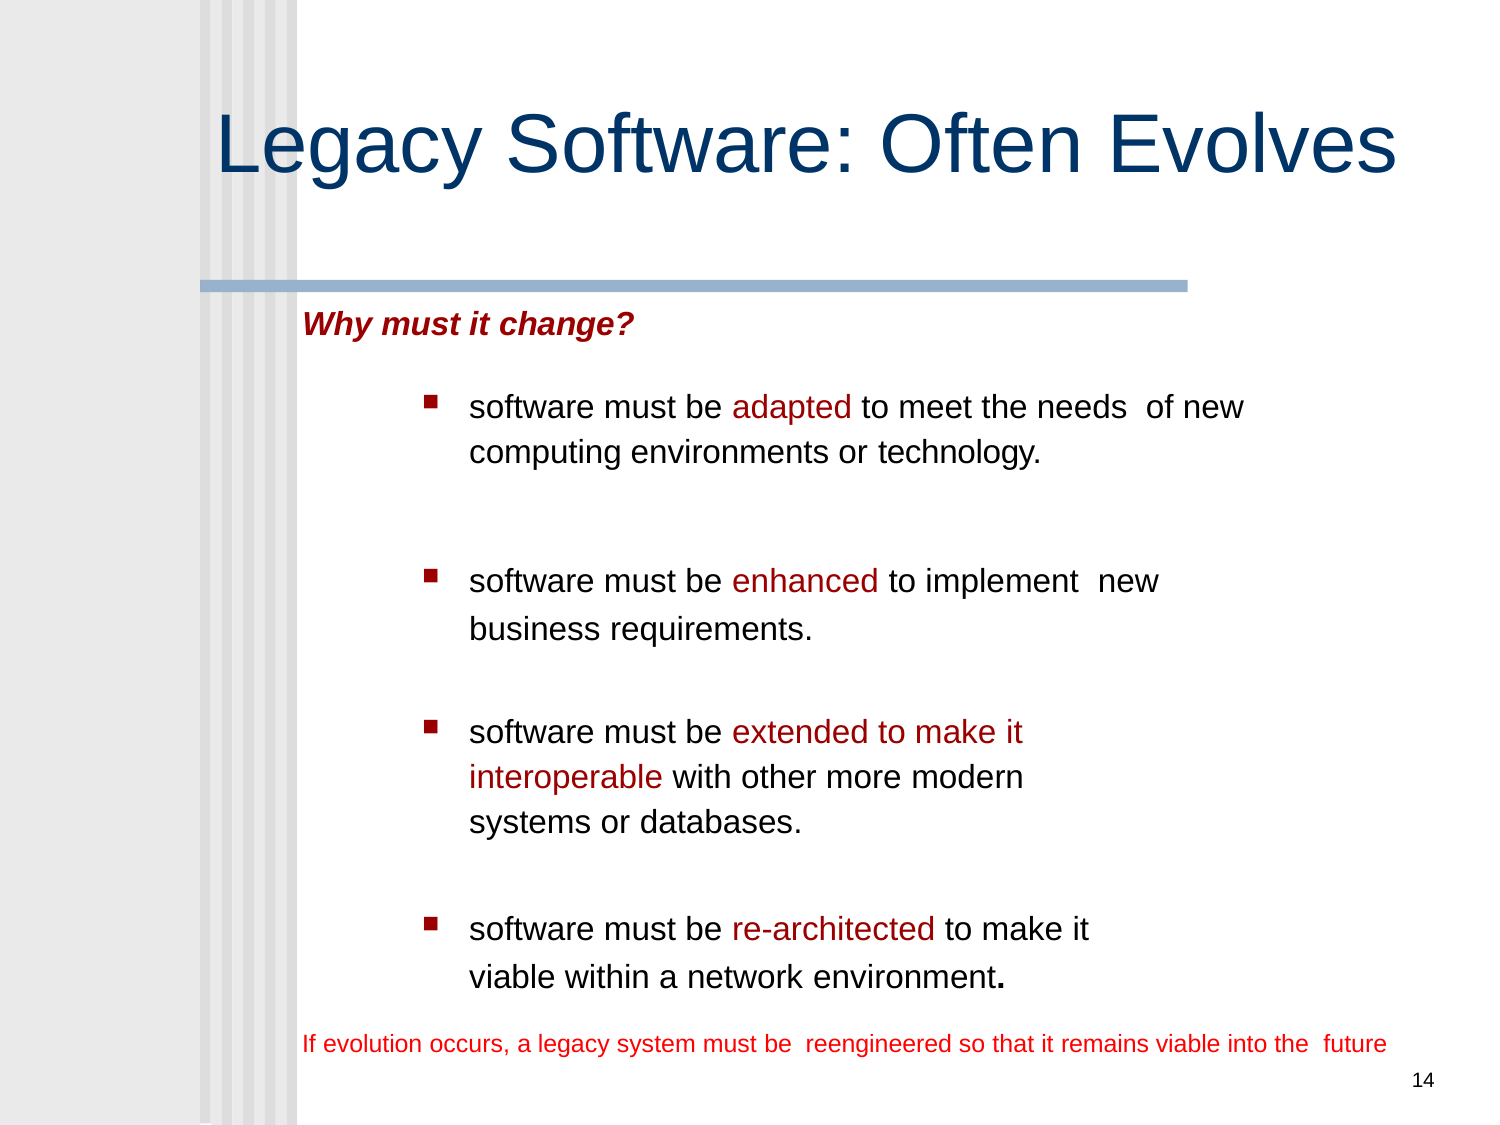

# Legacy Software: Often Evolves
Why must it change?
software must be adapted to meet the needs  of new computing environments or technology.

software must be enhanced to implement  new
business requirements.

software must be extended to make it  interoperable with other more modern  systems or databases.

software must be re-architected to make it
viable within a network environment.
If evolution occurs, a legacy system must be  reengineered so that it remains viable into the  future
14